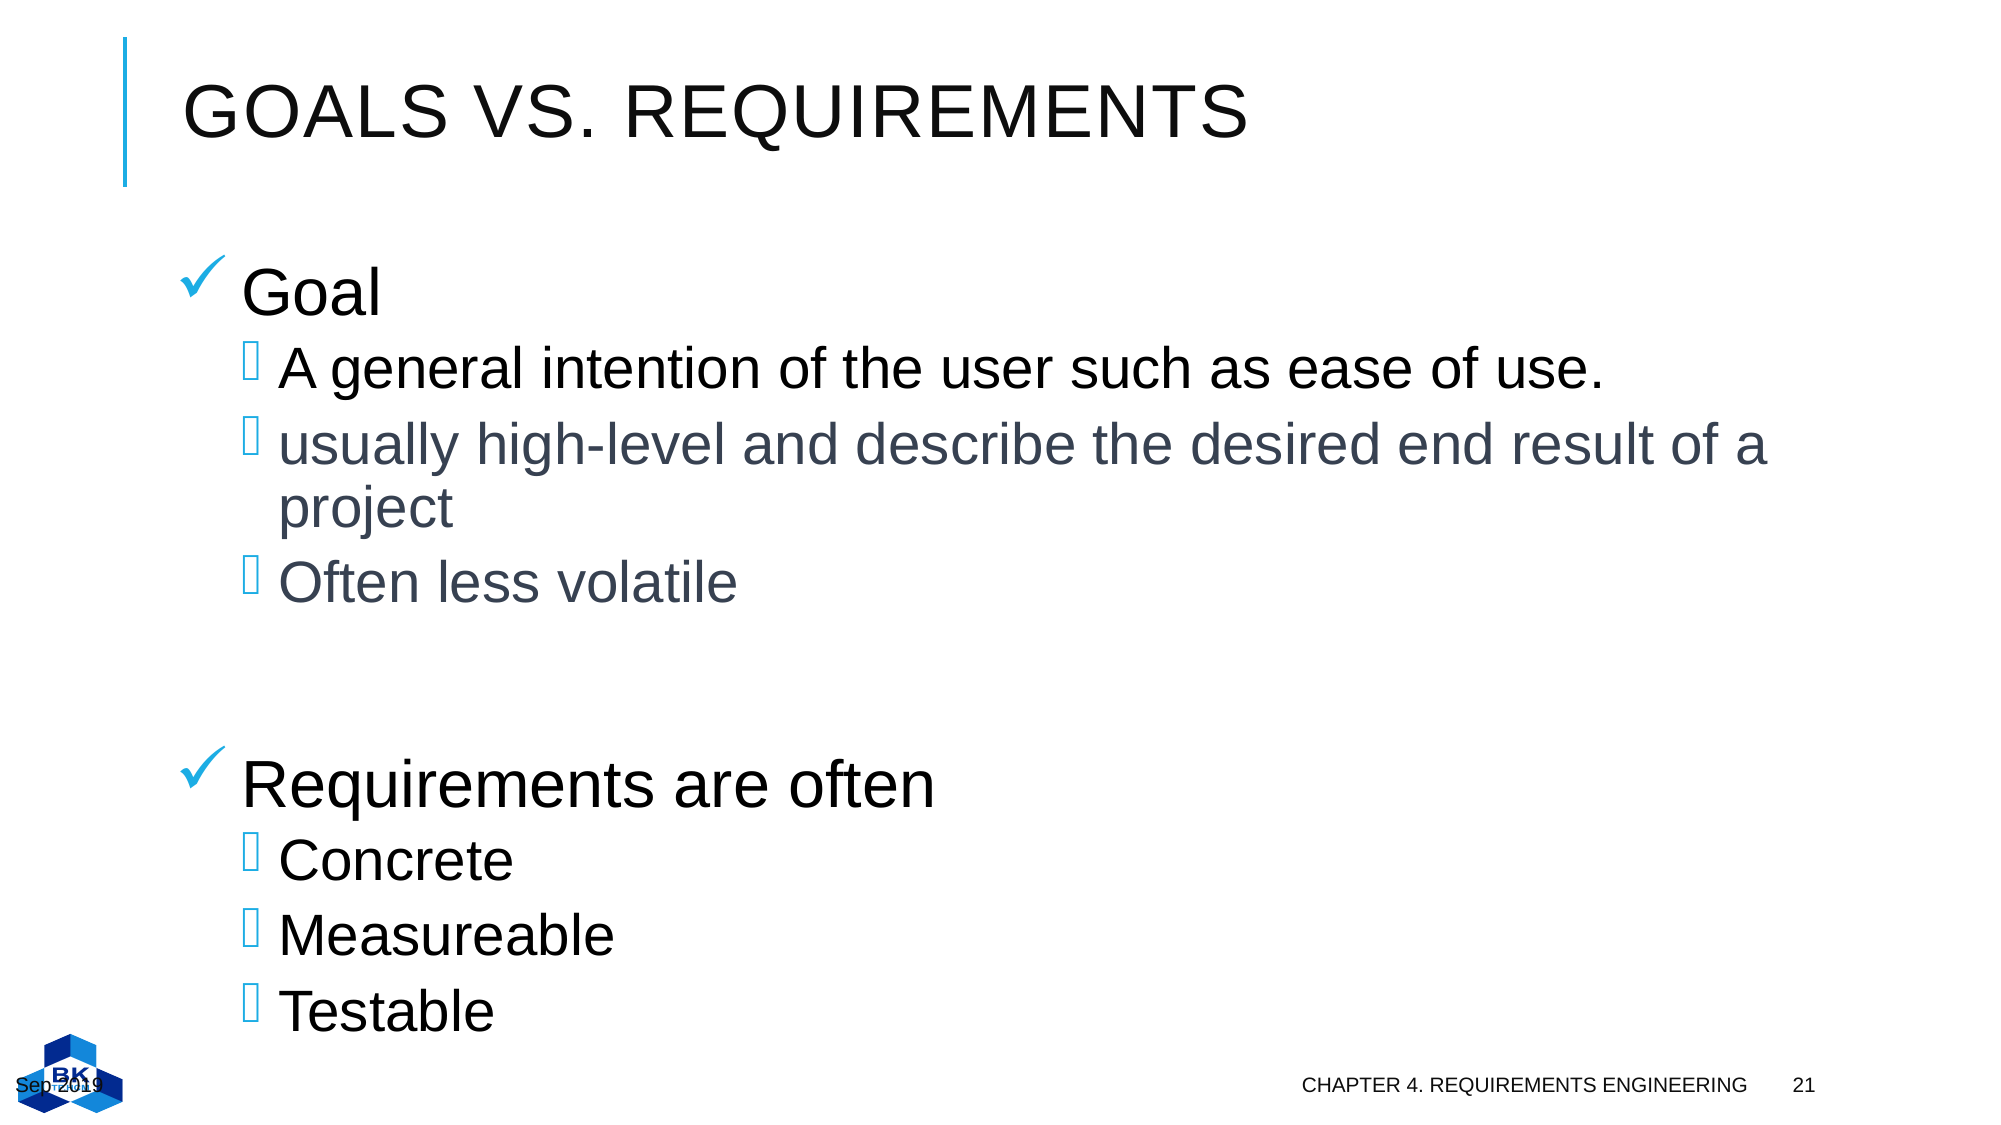

# Goals vs. requirements
Goal
A general intention of the user such as ease of use.
usually high-level and describe the desired end result of a project
Often less volatile

Requirements are often
Concrete
Measureable
Testable

Sep 2019
Chapter 4. Requirements engineering
21